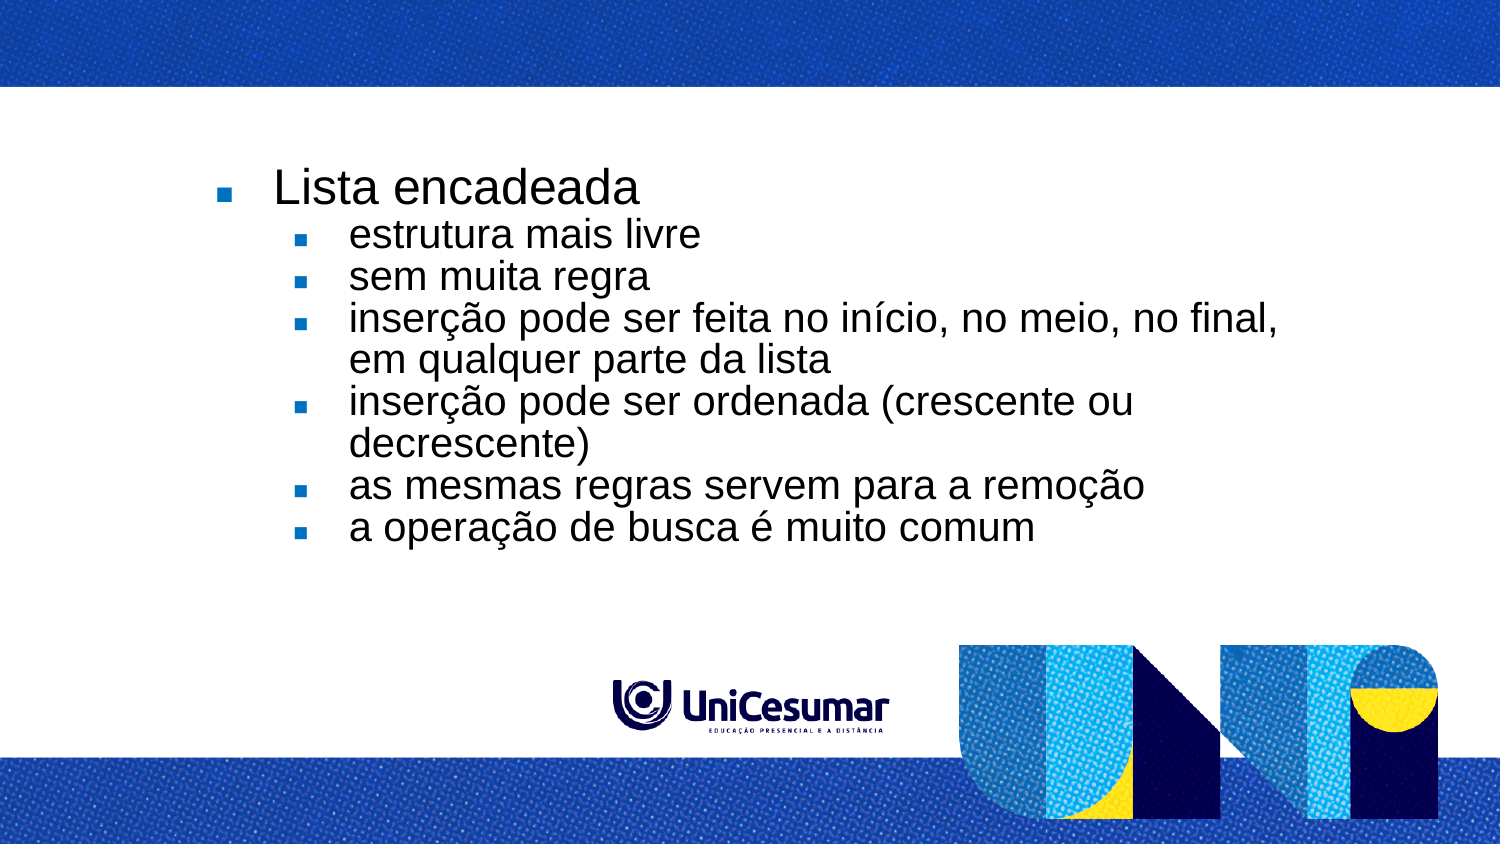

Lista encadeada
estrutura mais livre
sem muita regra
inserção pode ser feita no início, no meio, no final, em qualquer parte da lista
inserção pode ser ordenada (crescente ou decrescente)
as mesmas regras servem para a remoção
a operação de busca é muito comum